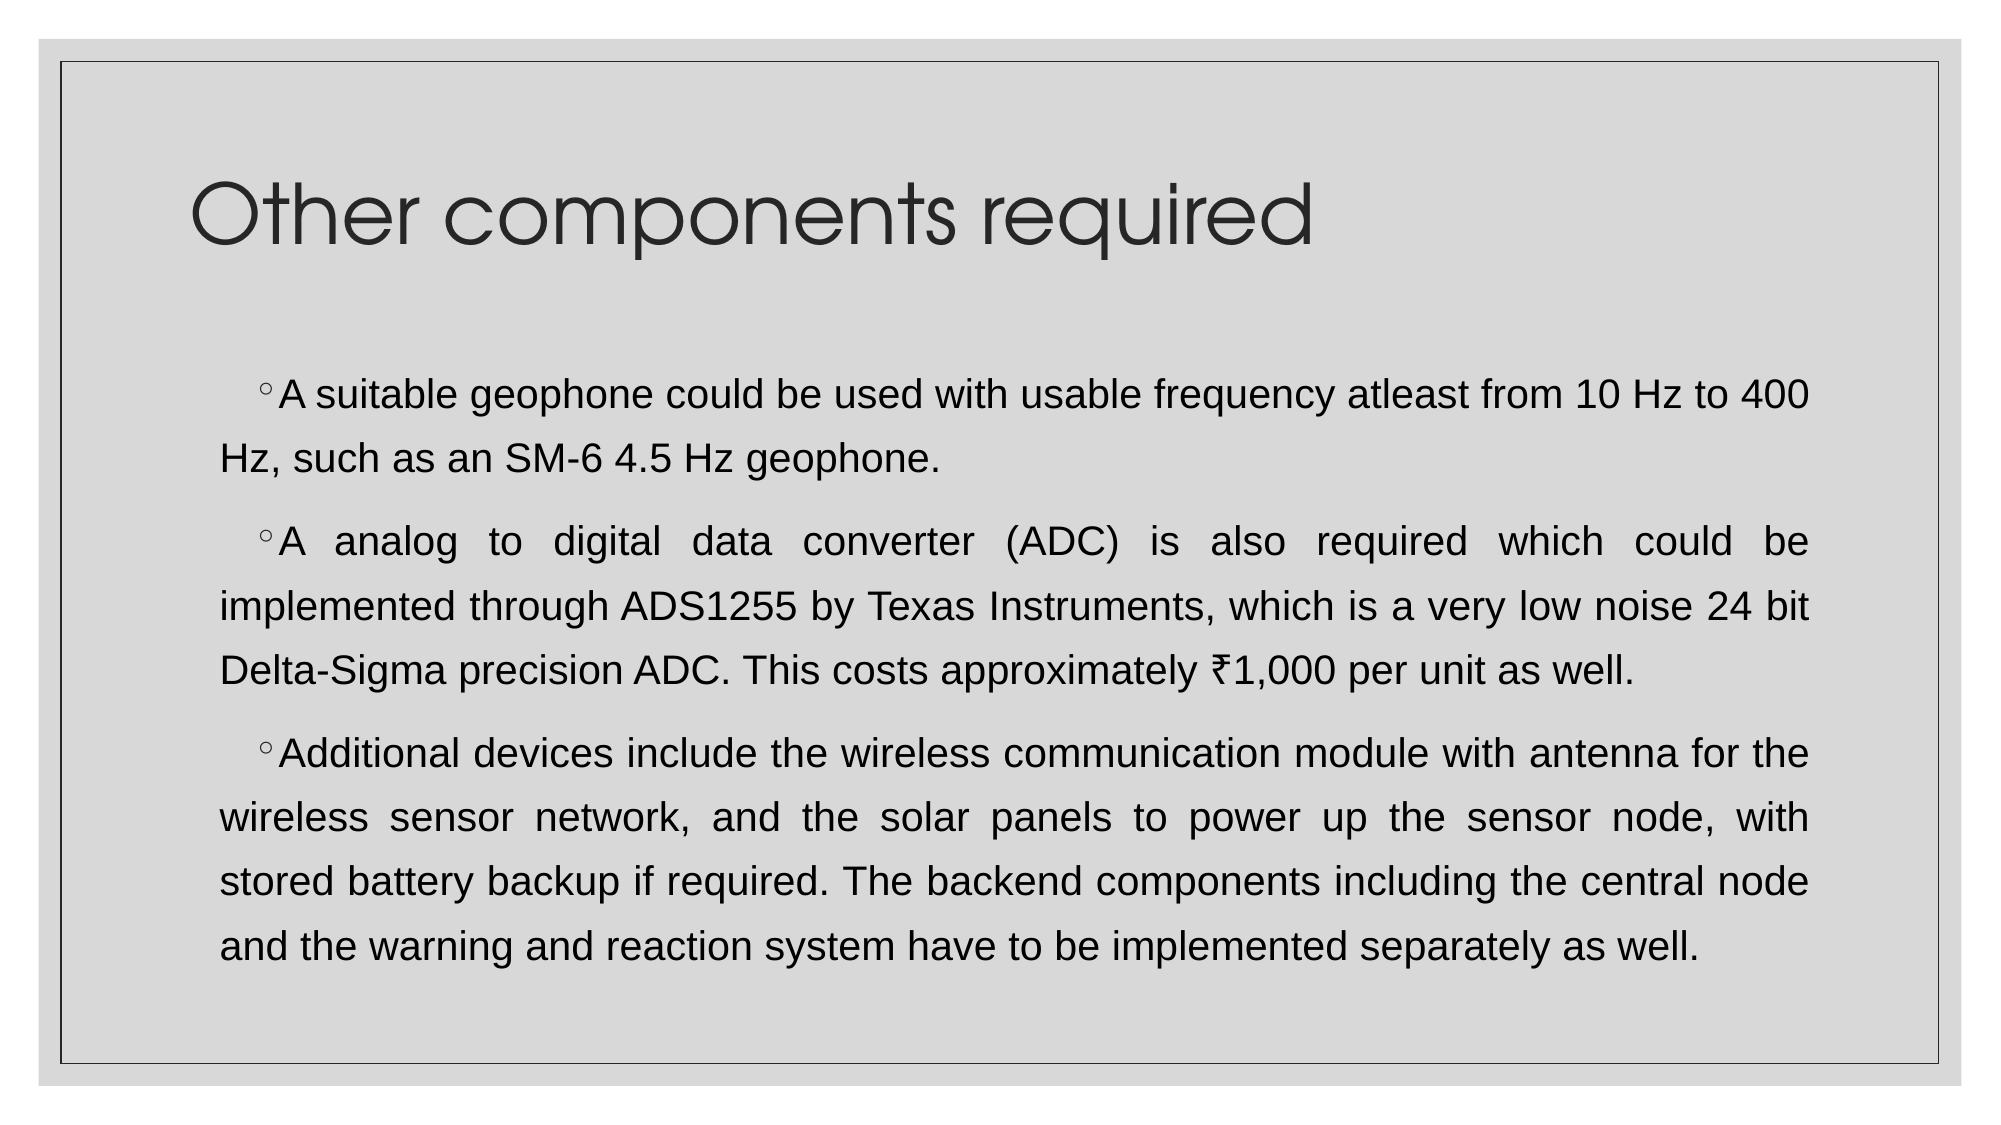

# Other components required
A suitable geophone could be used with usable frequency atleast from 10 Hz to 400 Hz, such as an SM-6 4.5 Hz geophone.
A analog to digital data converter (ADC) is also required which could be implemented through ADS1255 by Texas Instruments, which is a very low noise 24 bit Delta-Sigma precision ADC. This costs approximately ₹1,000 per unit as well.
Additional devices include the wireless communication module with antenna for the wireless sensor network, and the solar panels to power up the sensor node, with stored battery backup if required. The backend components including the central node and the warning and reaction system have to be implemented separately as well.